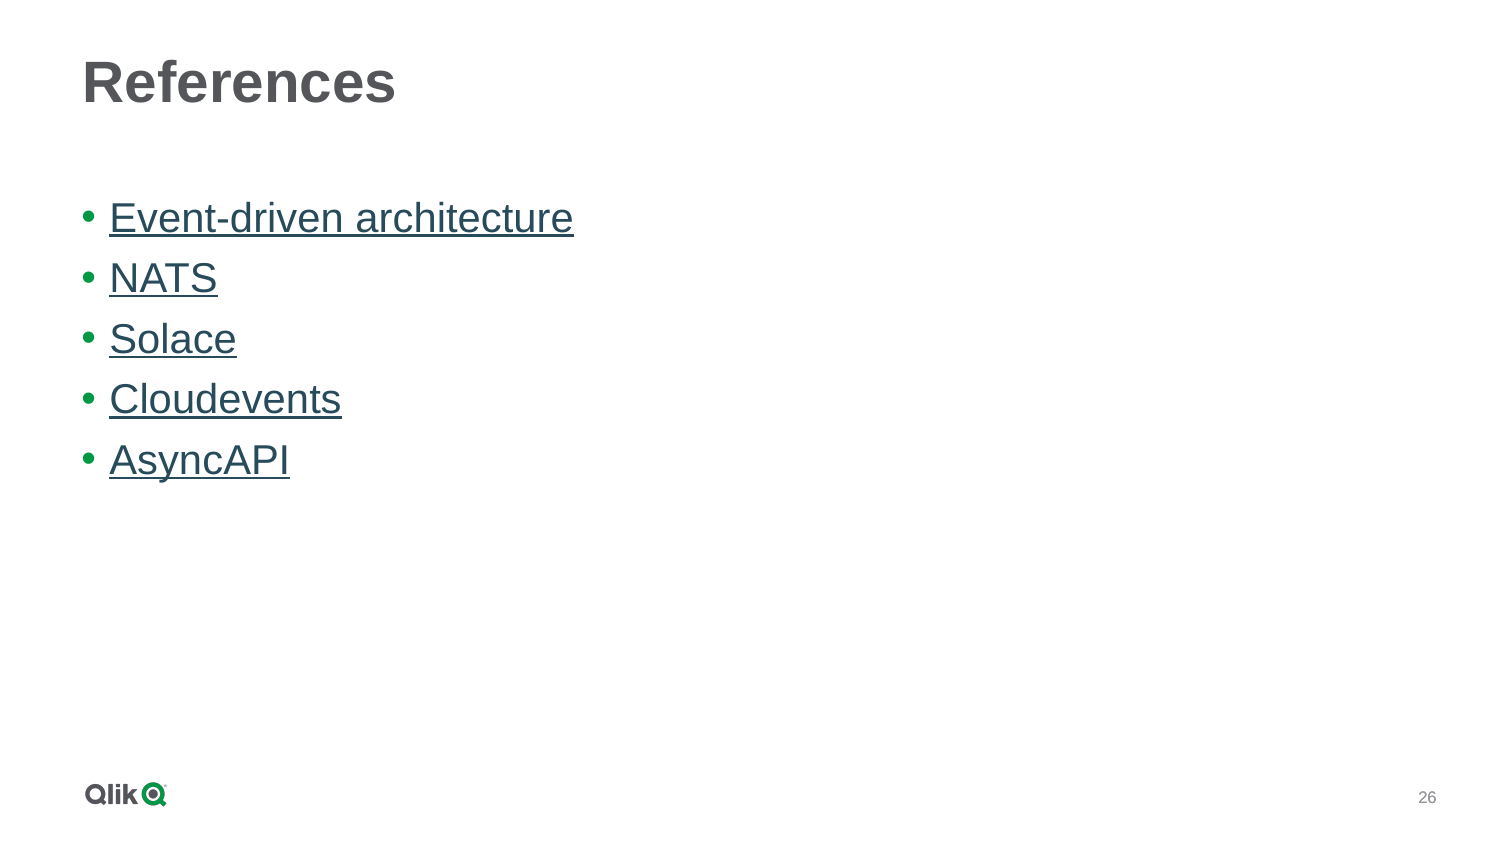

# References
Event-driven architecture
NATS
Solace
Cloudevents
AsyncAPI